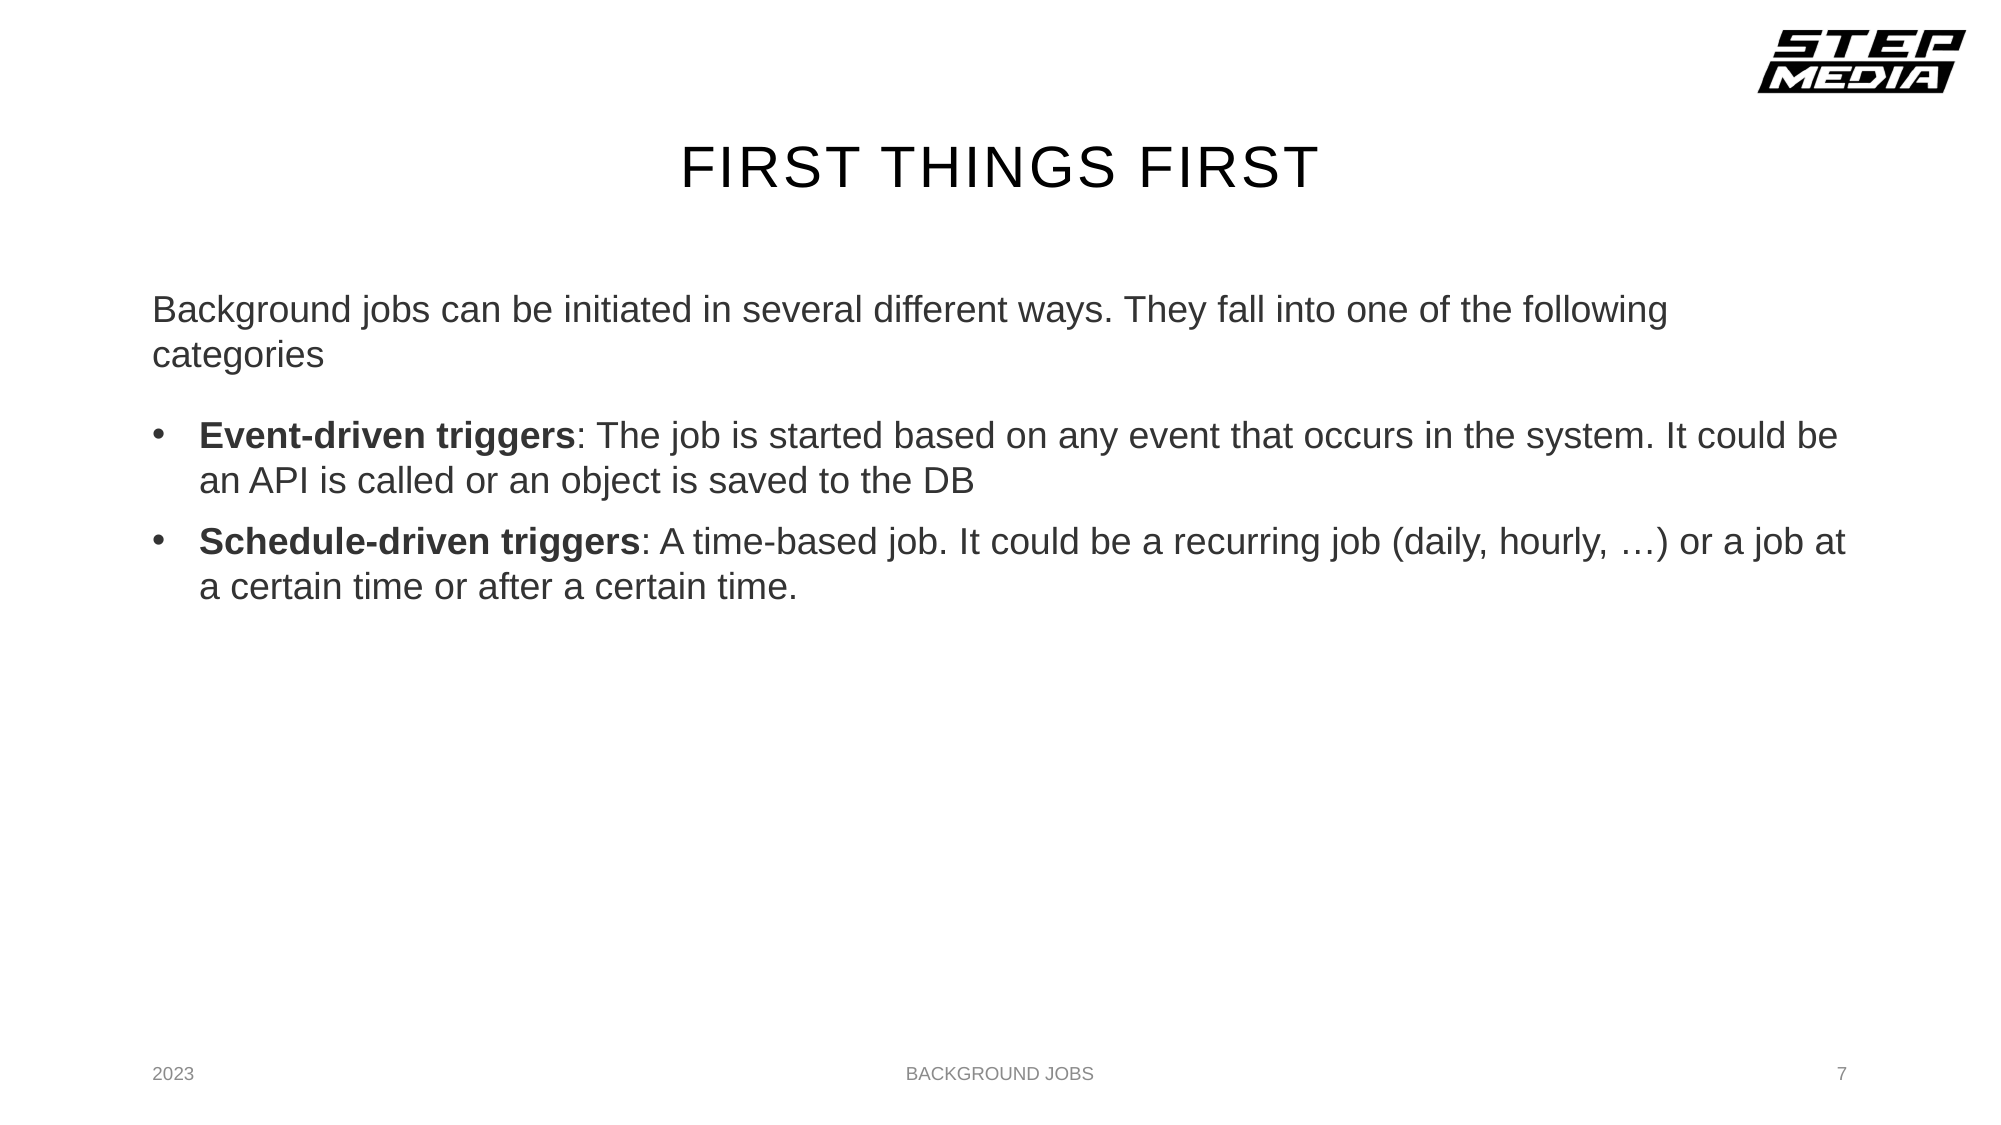

# First things First
Background jobs can be initiated in several different ways. They fall into one of the following categories
Event-driven triggers: The job is started based on any event that occurs in the system. It could be an API is called or an object is saved to the DB
Schedule-driven triggers: A time-based job. It could be a recurring job (daily, hourly, …) or a job at a certain time or after a certain time.
2023
BACKGROUND JOBS
7